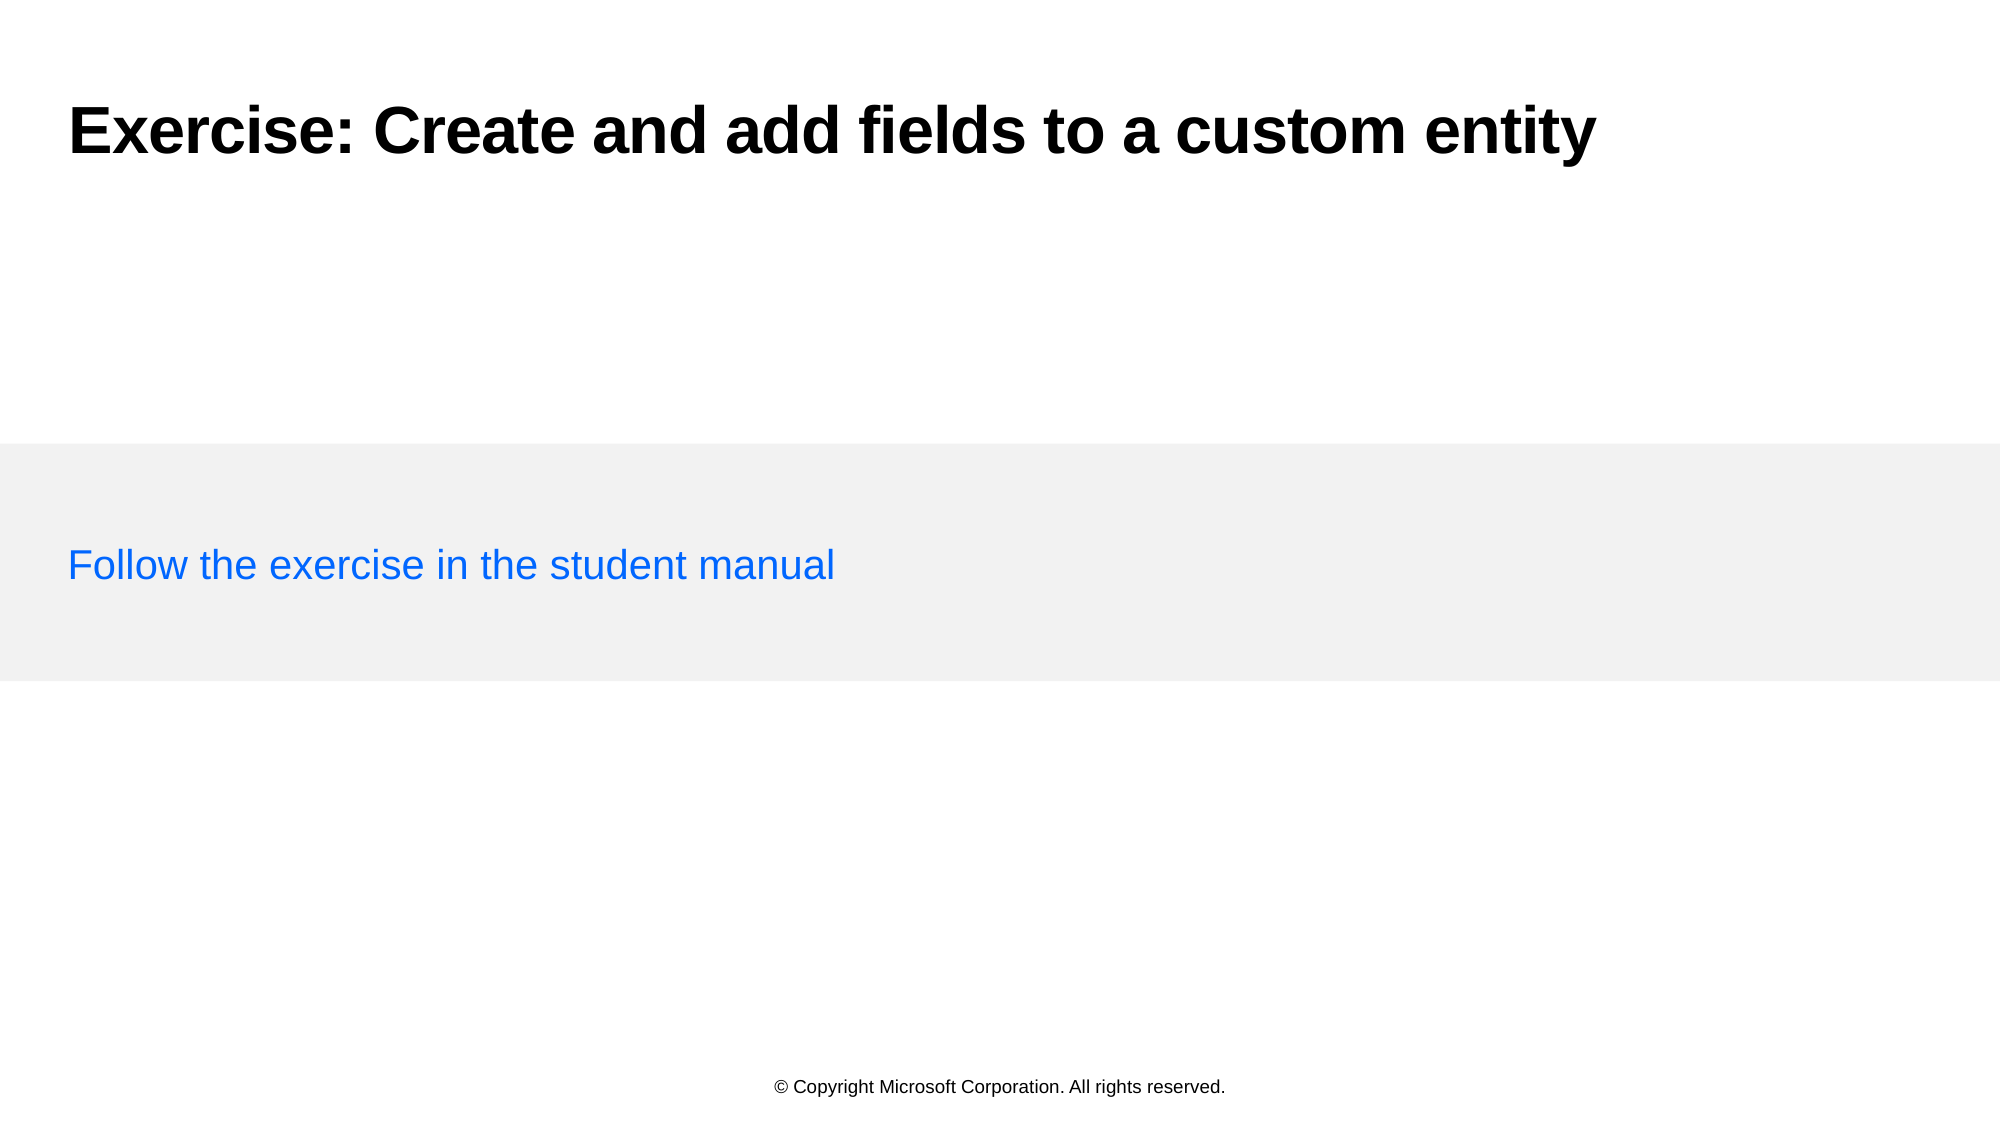

# Exercise: Create and add fields to a custom entity
Follow the exercise in the student manual